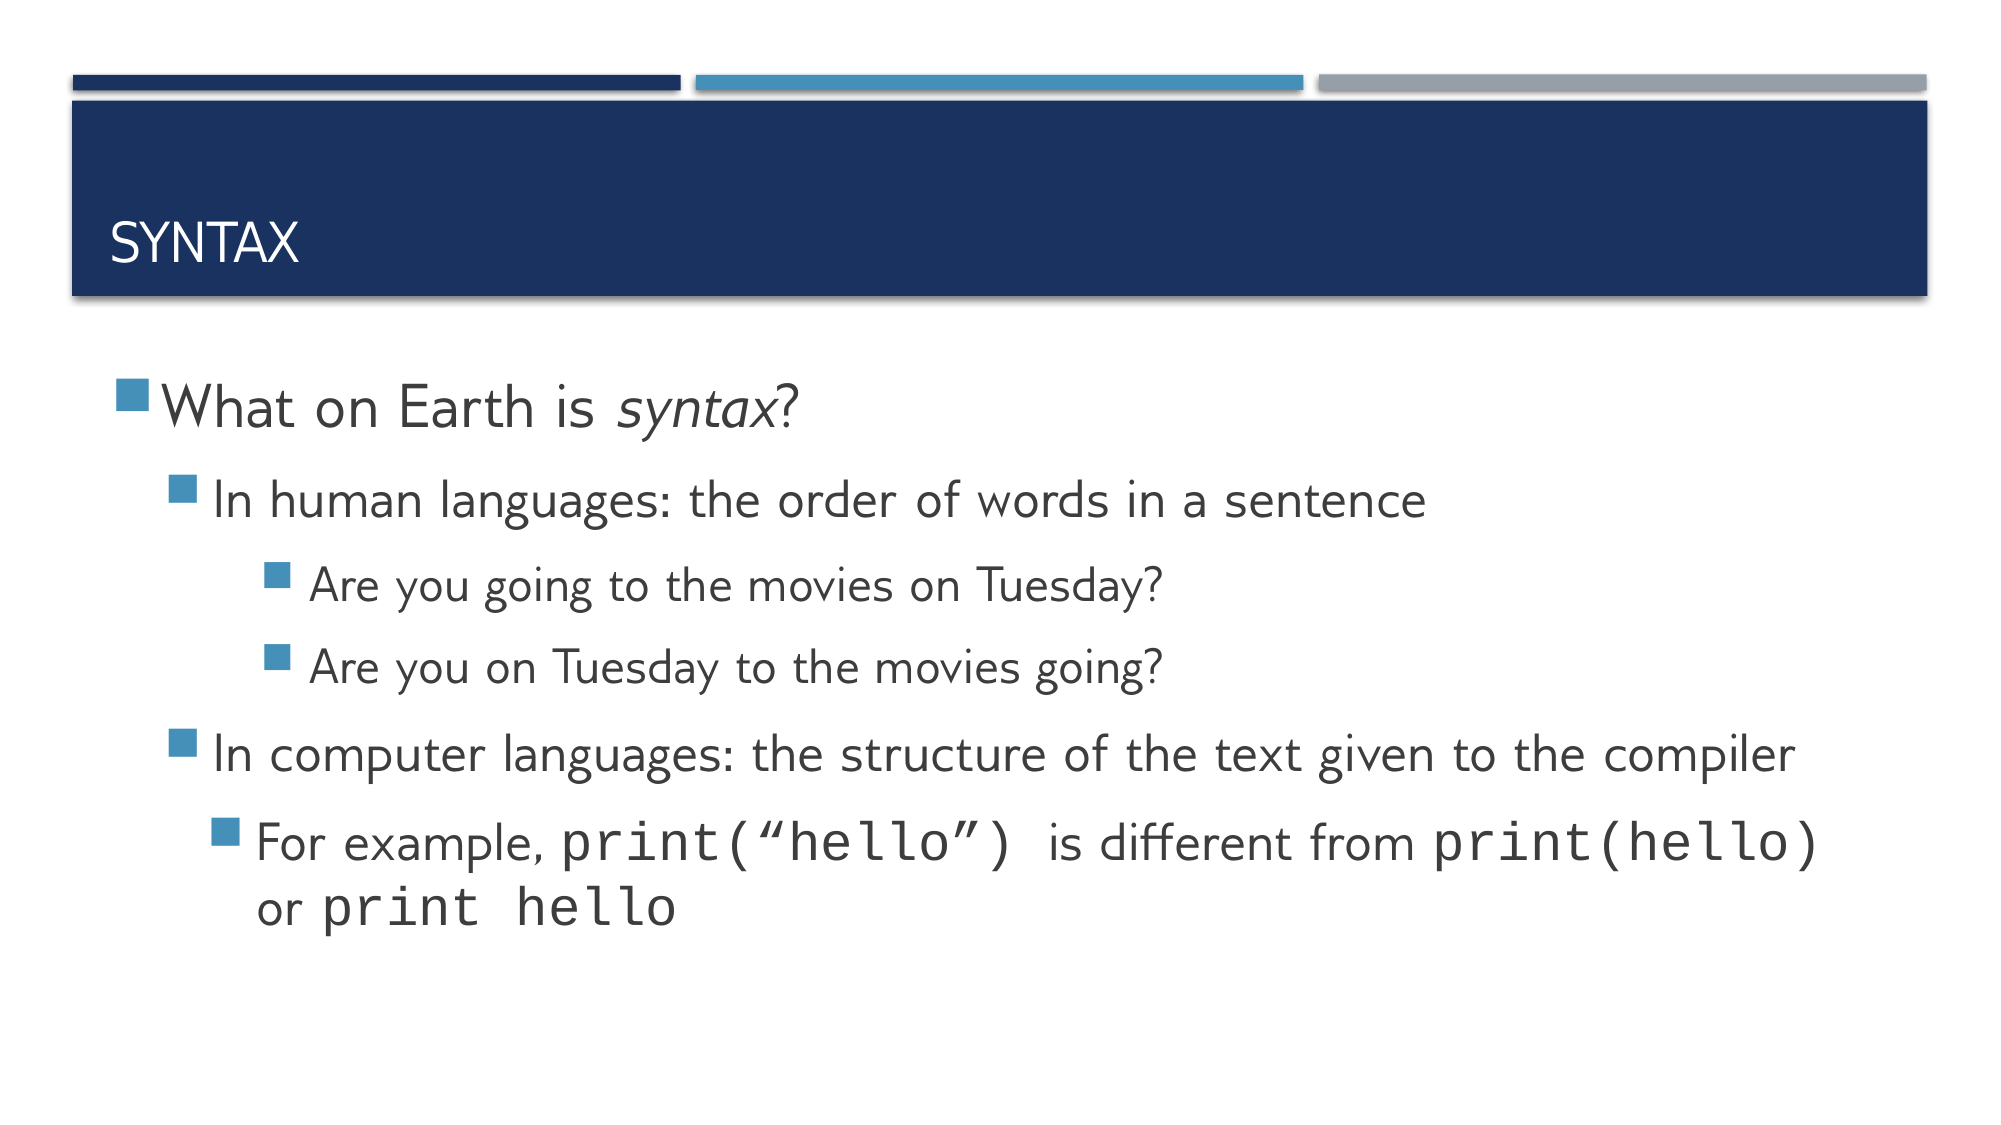

# Syntax
What on Earth is syntax?
In human languages: the order of words in a sentence
Are you going to the movies on Tuesday?
Are you on Tuesday to the movies going?
In computer languages: the structure of the text given to the compiler
For example, print(“hello”) is different from print(hello) or print hello